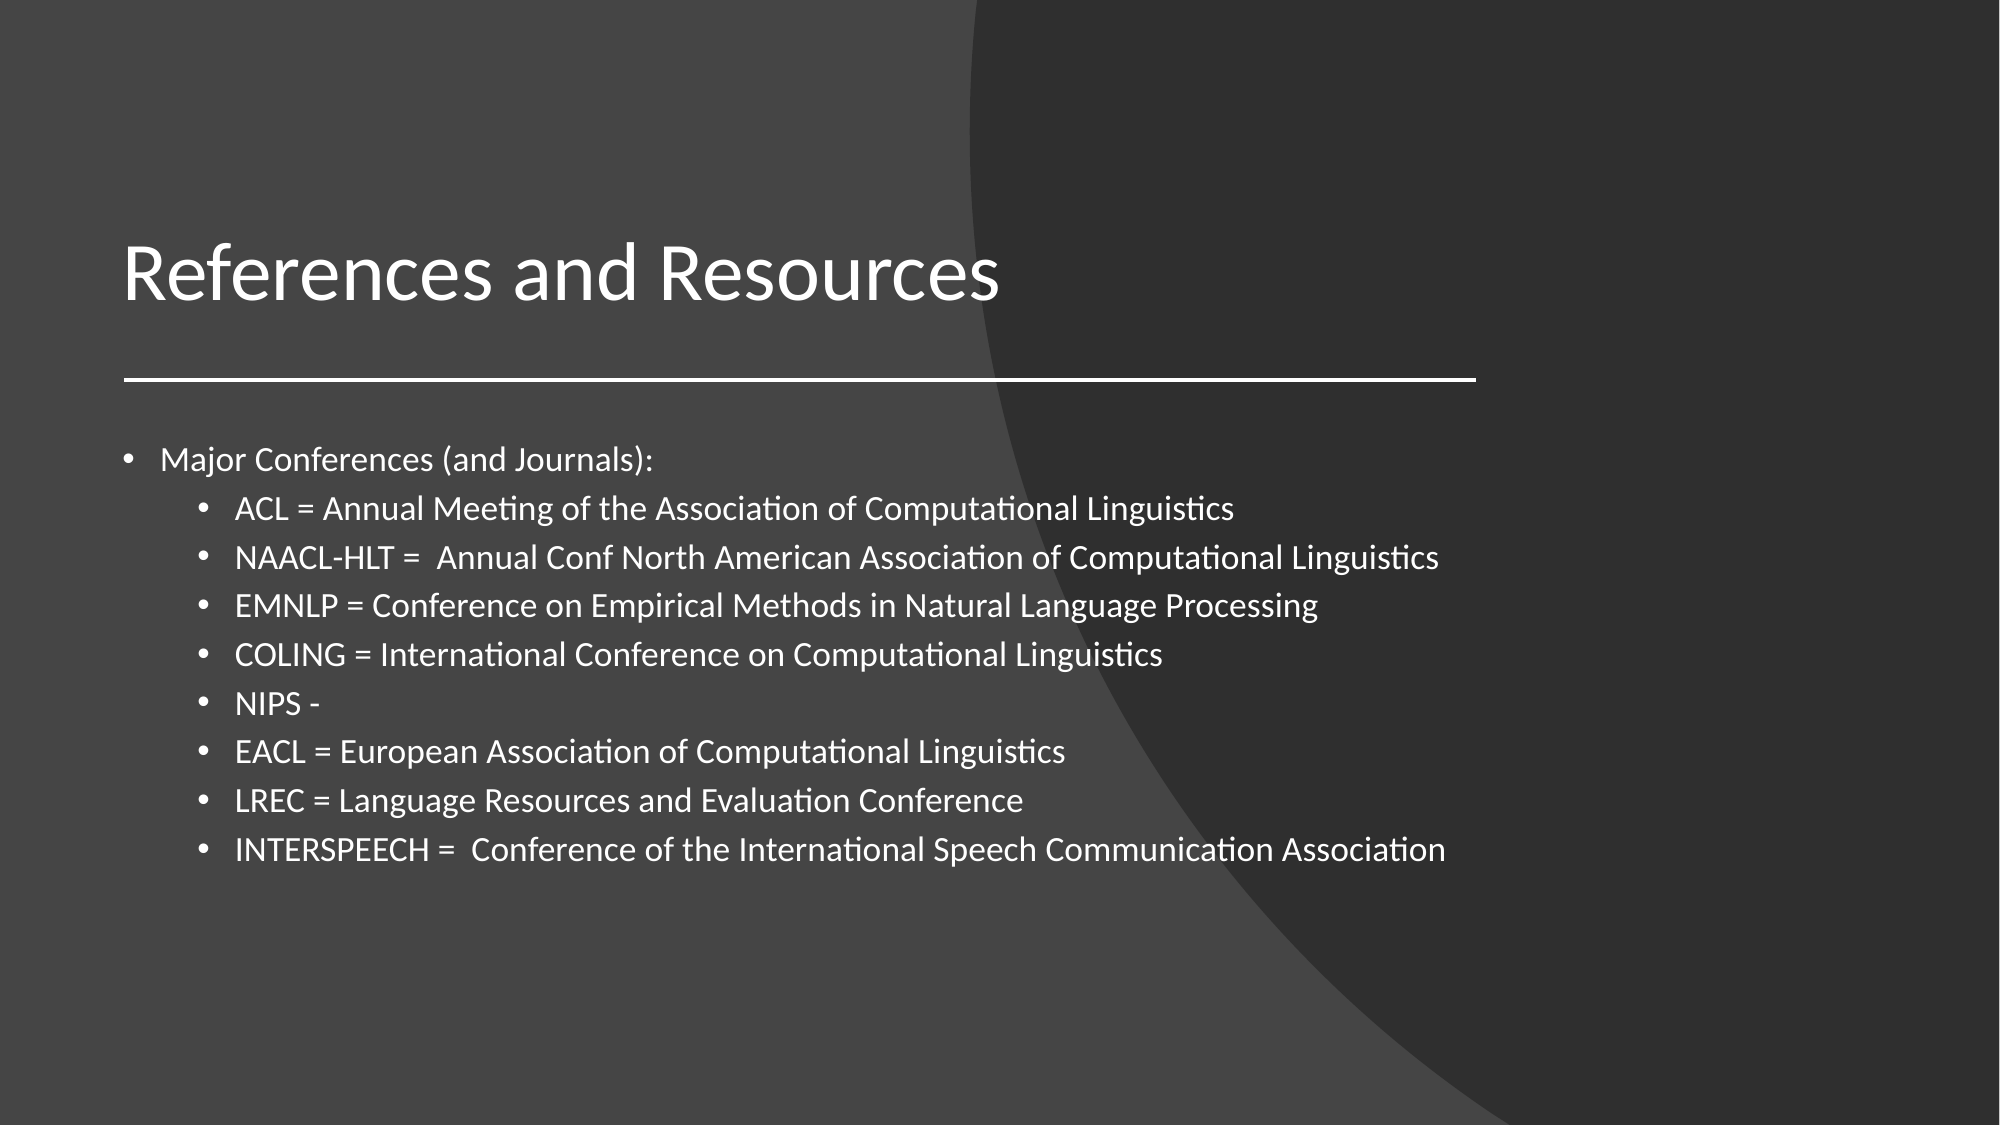

# References and Resources
Major Conferences (and Journals):
ACL = Annual Meeting of the Association of Computational Linguistics
NAACL-HLT =  Annual Conf North American Association of Computational Linguistics
EMNLP = Conference on Empirical Methods in Natural Language Processing
COLING = International Conference on Computational Linguistics
NIPS -
EACL = European Association of Computational Linguistics
LREC = Language Resources and Evaluation Conference
INTERSPEECH =  Conference of the International Speech Communication Association